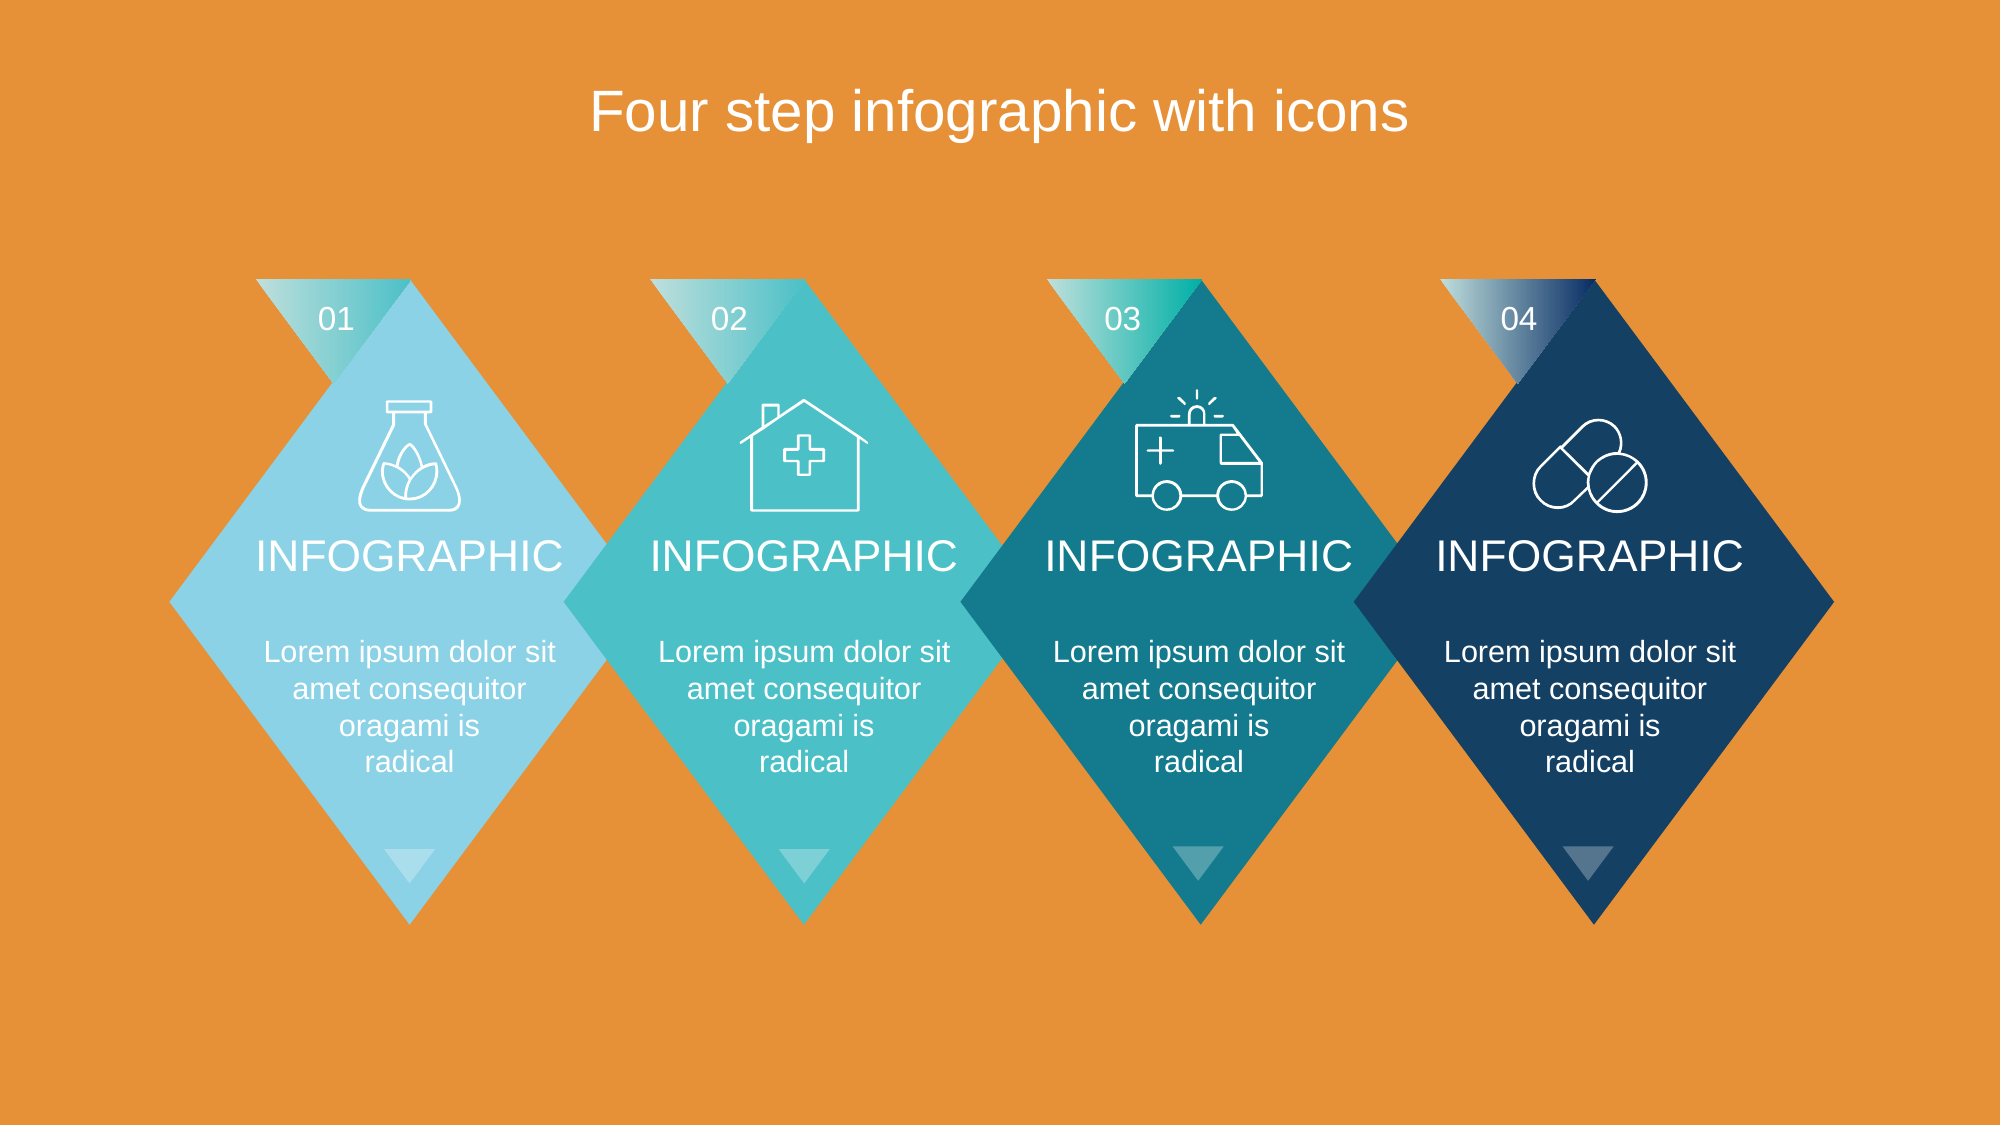

# Four step infographic with icons

01
02
03
04

INFOGRAPHIC
INFOGRAPHIC
INFOGRAPHIC
INFOGRAPHIC
Lorem ipsum dolor sit
amet consequitor
oragami is
radical
Lorem ipsum dolor sit
amet consequitor
oragami is
radical
Lorem ipsum dolor sit
amet consequitor
oragami is
radical
Lorem ipsum dolor sit
amet consequitor
oragami is
radical